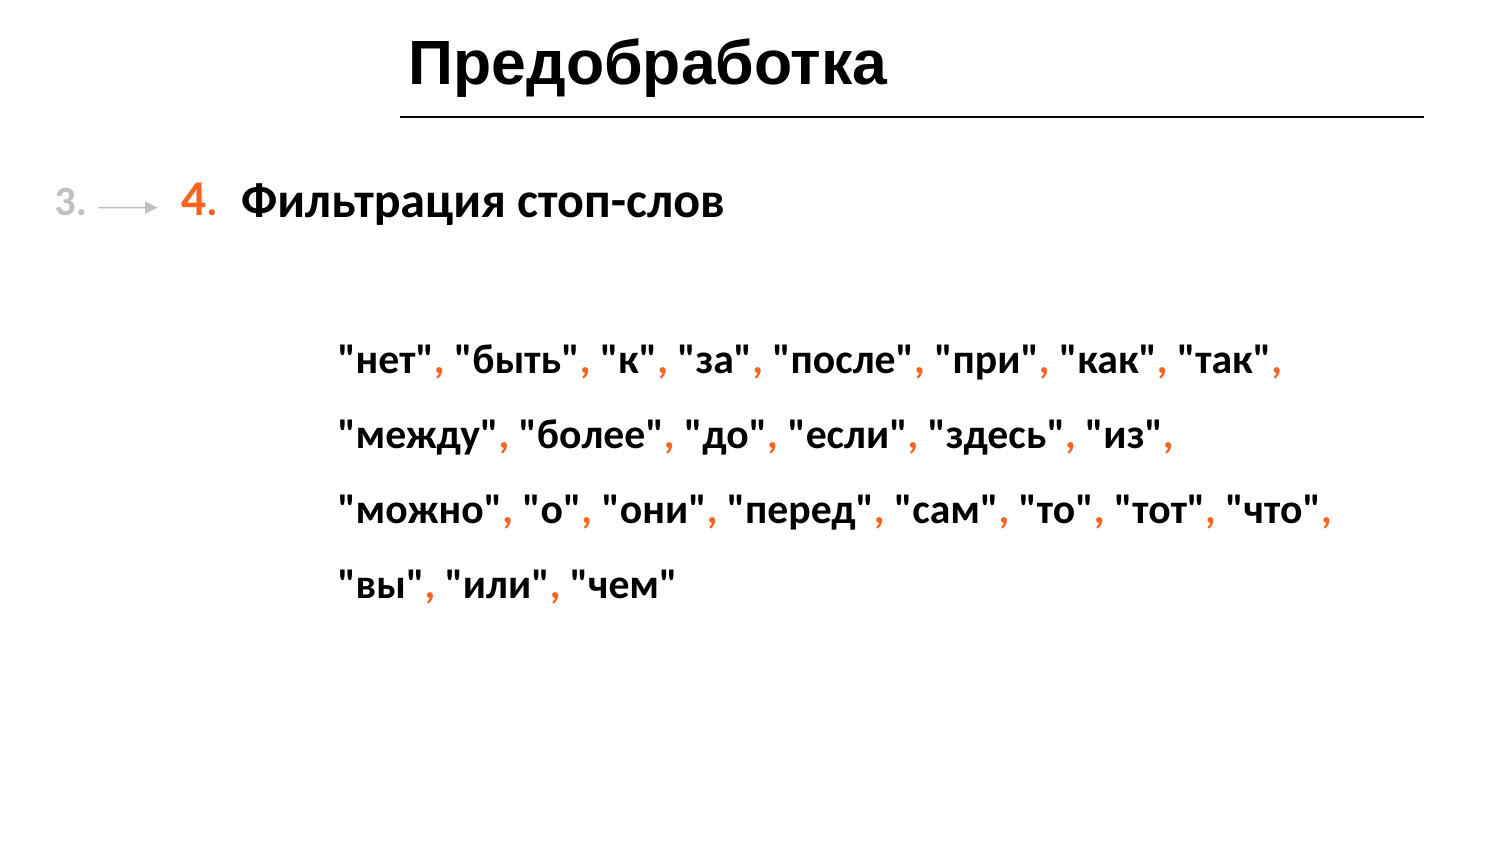

# Предобработка
4.
Фильтрация стоп-слов

3.

"нет", "быть", "к", "за", "после", "при", "как", "так", "между", "более", "до", "если", "здесь", "из", "можно", "о", "они", "перед", "сам", "то", "тот", "что", "вы", "или", "чем"